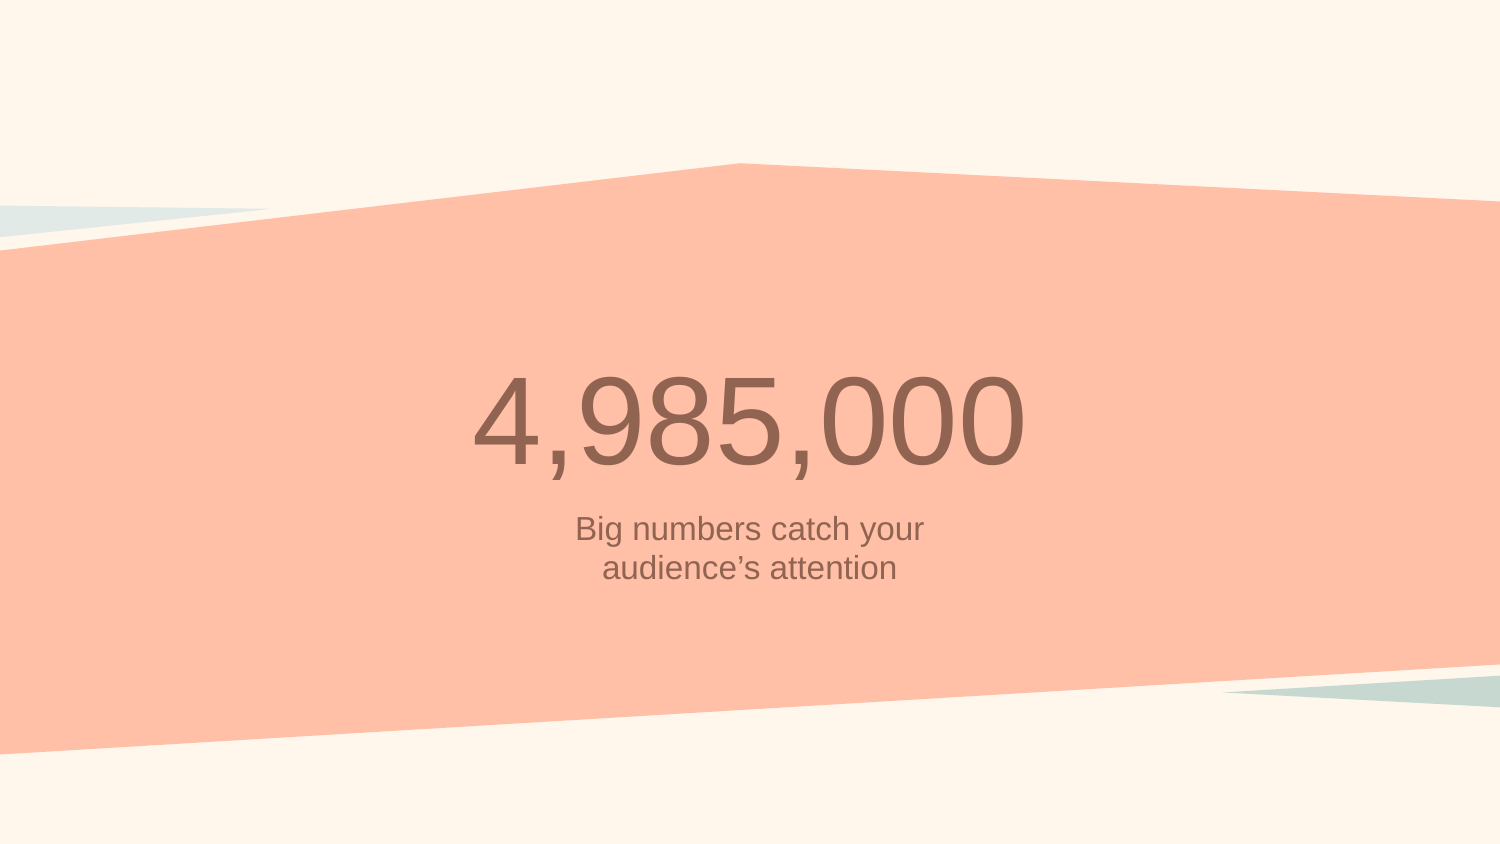

# 4,985,000
Big numbers catch your audience’s attention